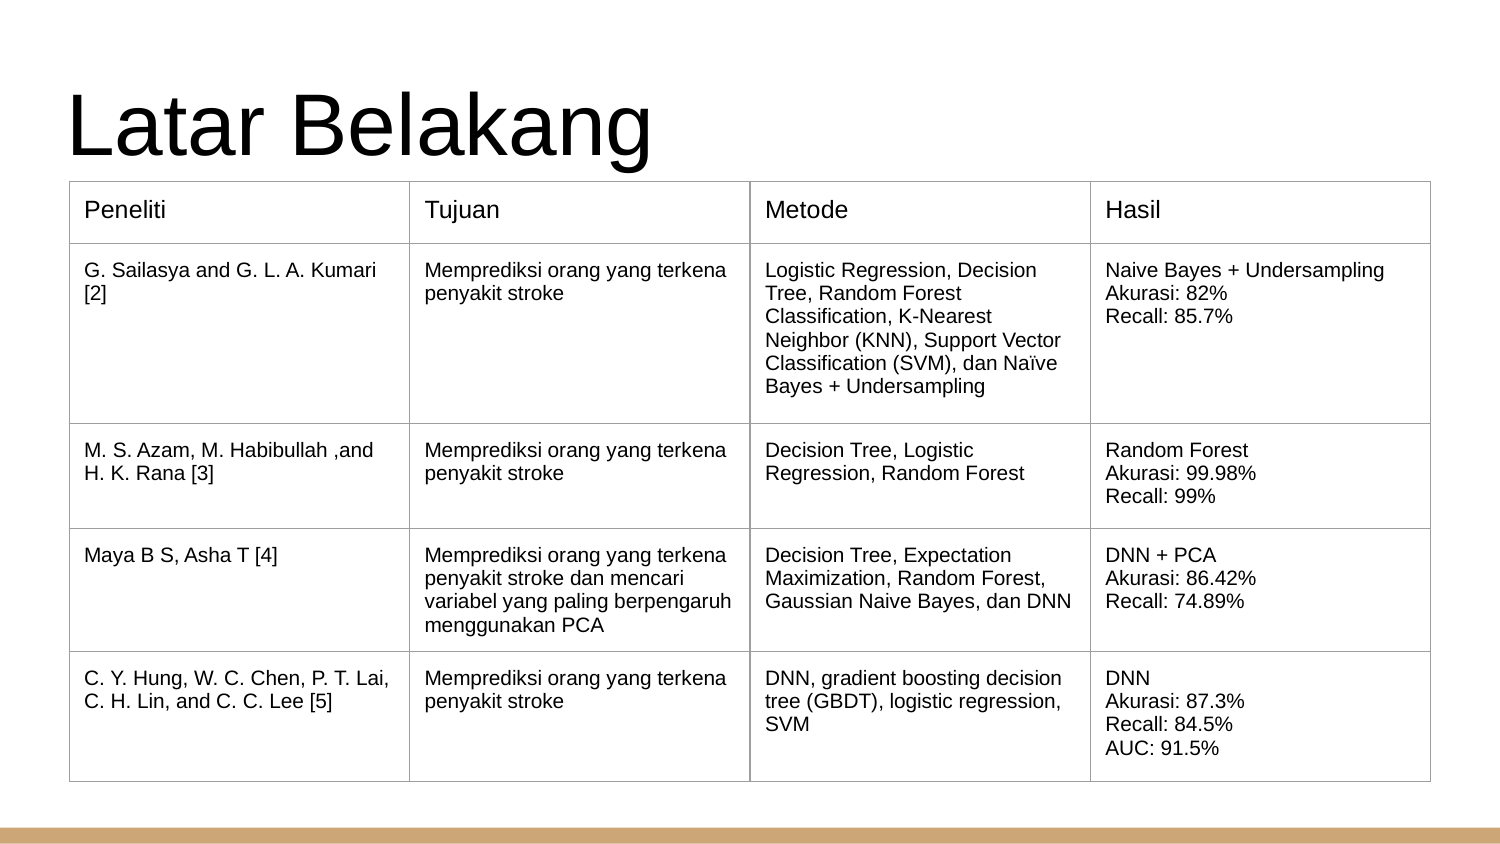

# Latar Belakang
| Peneliti | Tujuan | Metode | Hasil |
| --- | --- | --- | --- |
| G. Sailasya and G. L. A. Kumari [2] | Memprediksi orang yang terkena penyakit stroke | Logistic Regression, Decision Tree, Random Forest Classification, K-Nearest Neighbor (KNN), Support Vector Classification (SVM), dan Naïve Bayes + Undersampling | Naive Bayes + Undersampling Akurasi: 82% Recall: 85.7% |
| M. S. Azam, M. Habibullah ,and H. K. Rana [3] | Memprediksi orang yang terkena penyakit stroke | Decision Tree, Logistic Regression, Random Forest | Random Forest Akurasi: 99.98% Recall: 99% |
| Maya B S, Asha T [4] | Memprediksi orang yang terkena penyakit stroke dan mencari variabel yang paling berpengaruh menggunakan PCA | Decision Tree, Expectation Maximization, Random Forest, Gaussian Naive Bayes, dan DNN | DNN + PCA Akurasi: 86.42% Recall: 74.89% |
| C. Y. Hung, W. C. Chen, P. T. Lai, C. H. Lin, and C. C. Lee [5] | Memprediksi orang yang terkena penyakit stroke | DNN, gradient boosting decision tree (GBDT), logistic regression, SVM | DNN Akurasi: 87.3% Recall: 84.5% AUC: 91.5% |